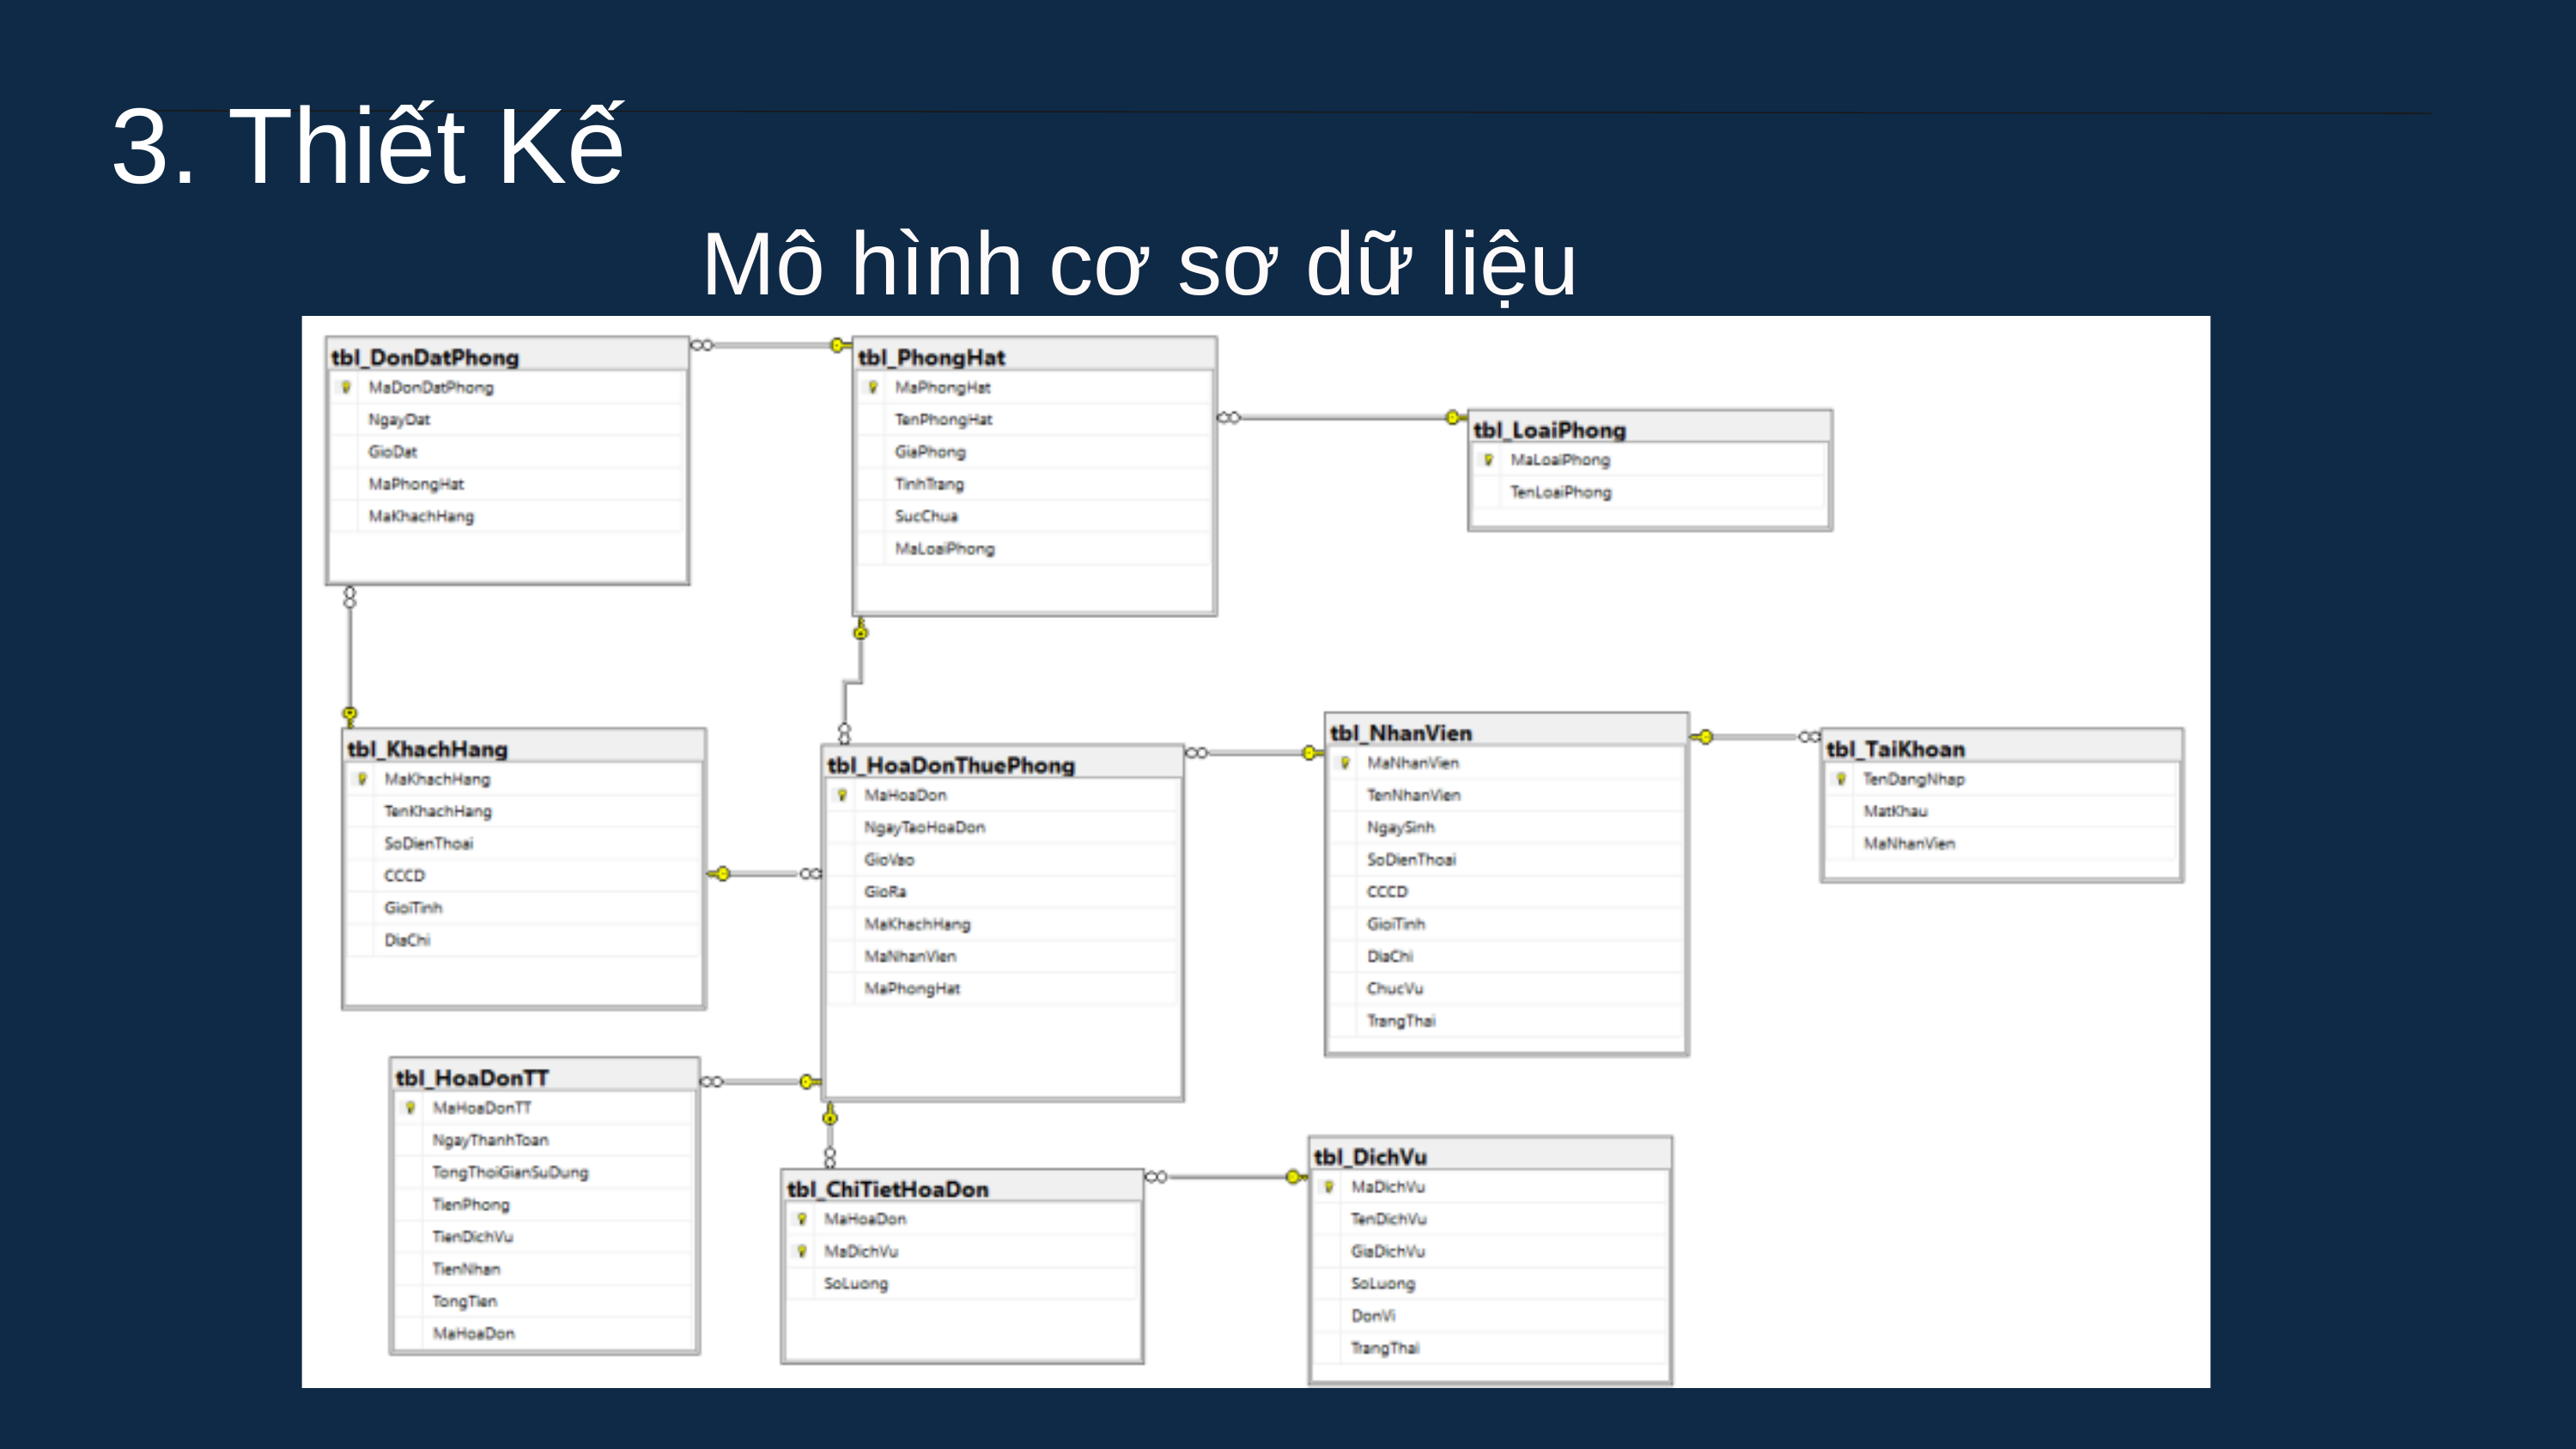

3. Thiết Kế

Mô hình cơ sơ dữ liệu